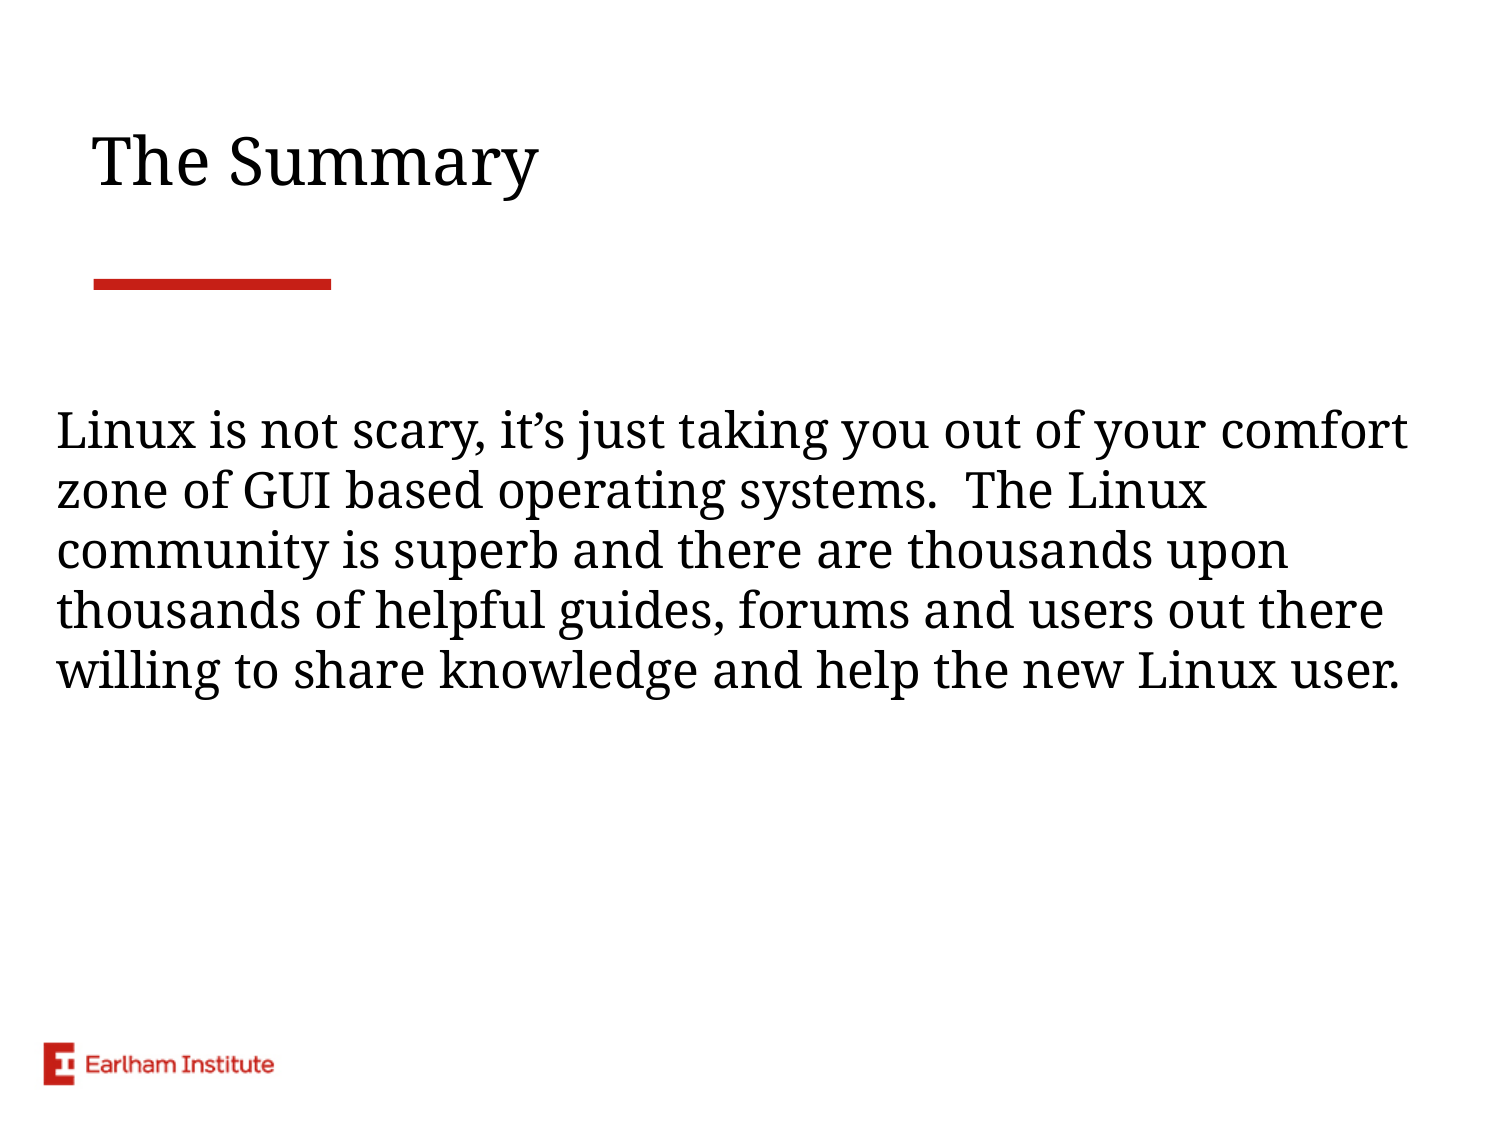

# The Summary

Linux is not scary, it’s just taking you out of your comfort zone of GUI based operating systems.  The Linux community is superb and there are thousands upon thousands of helpful guides, forums and users out there willing to share knowledge and help the new Linux user.